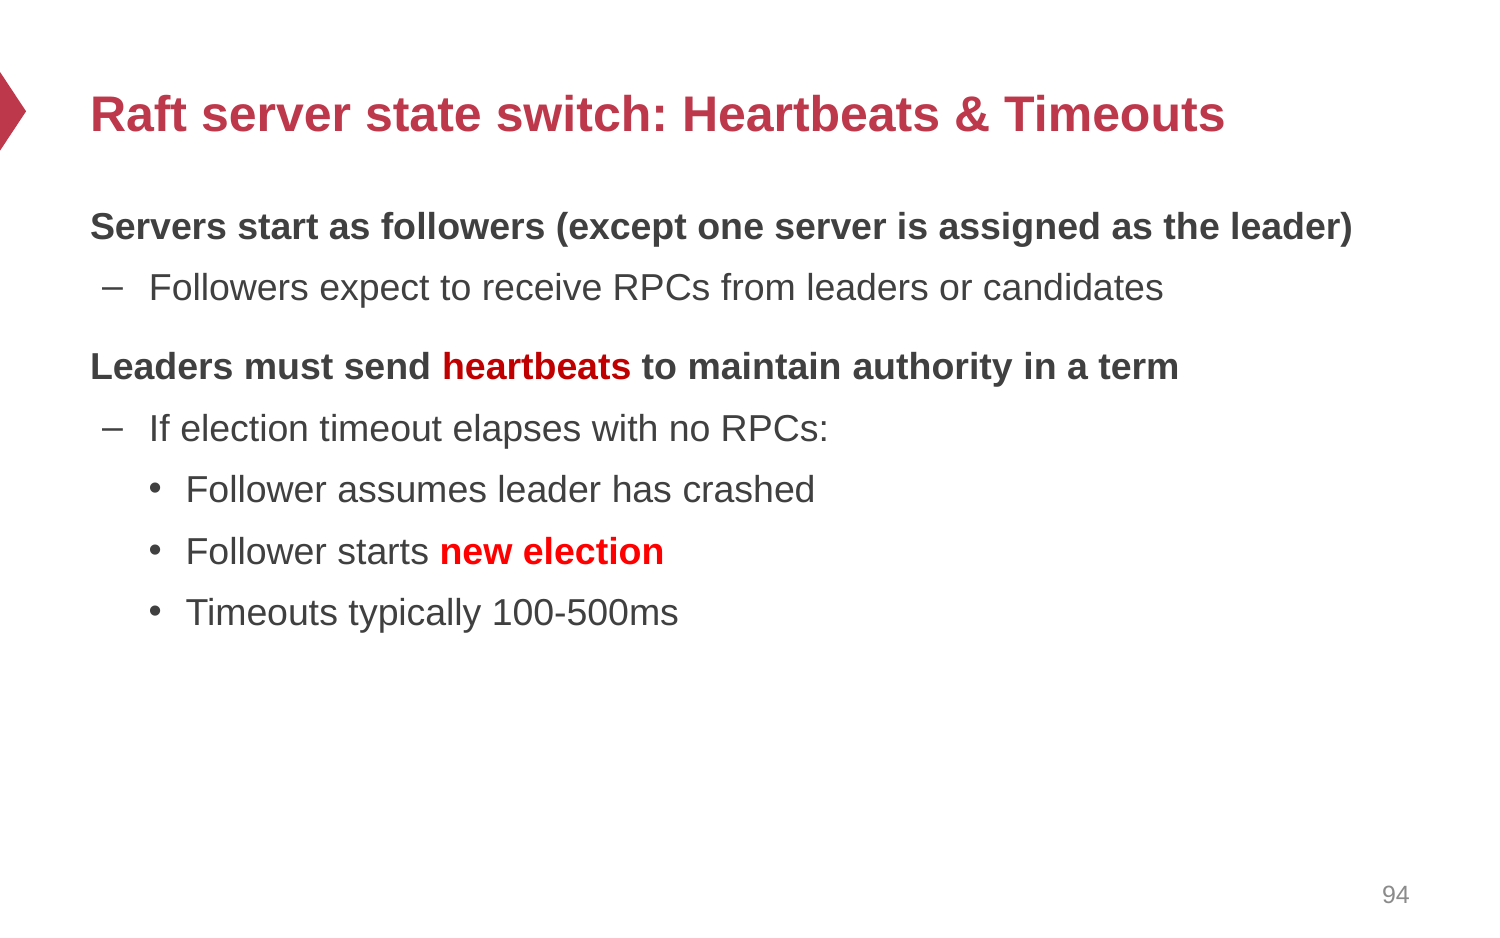

# Raft server state switch: Heartbeats & Timeouts
Servers start as followers (except one server is assigned as the leader)
Followers expect to receive RPCs from leaders or candidates
Leaders must send heartbeats to maintain authority in a term
If election timeout elapses with no RPCs:
Follower assumes leader has crashed
Follower starts new election
Timeouts typically 100-500ms

94